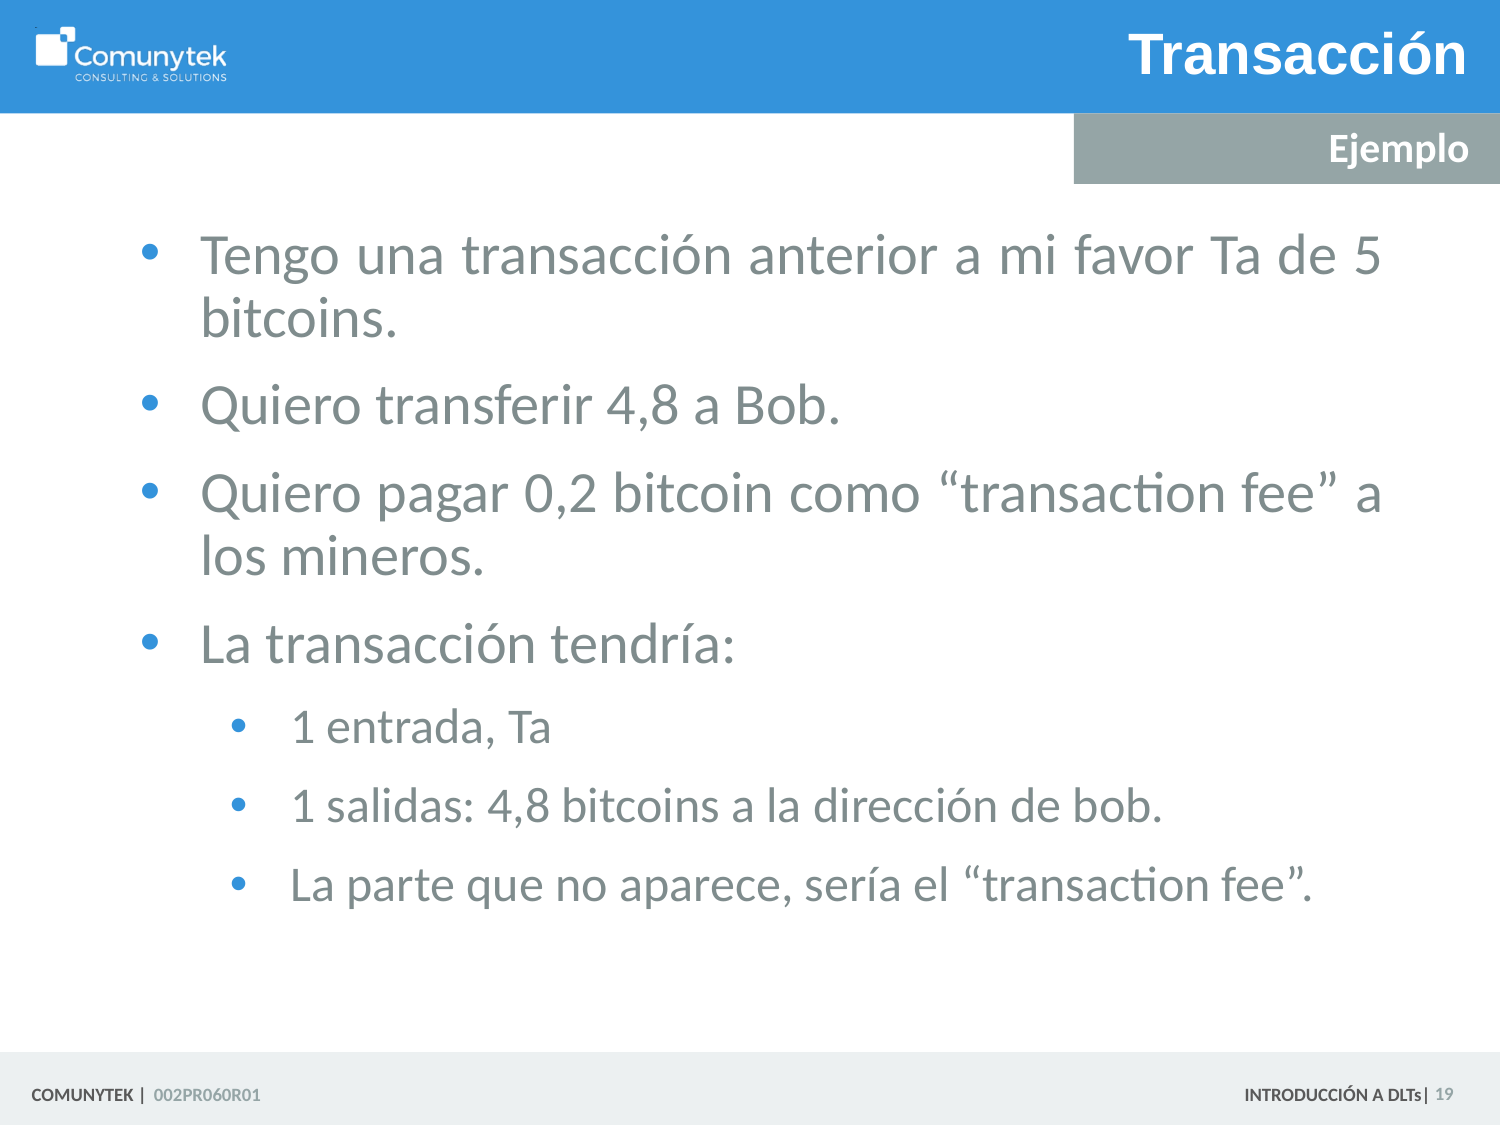

# Transacción
Ejemplo
Tengo una transacción anterior a mi favor Ta de 5 bitcoins.
Quiero transferir 4,8 a Bob.
Quiero pagar 0,2 bitcoin como “transaction fee” a los mineros.
La transacción tendría:
1 entrada, Ta
1 salidas: 4,8 bitcoins a la dirección de bob.
La parte que no aparece, sería el “transaction fee”.

 19